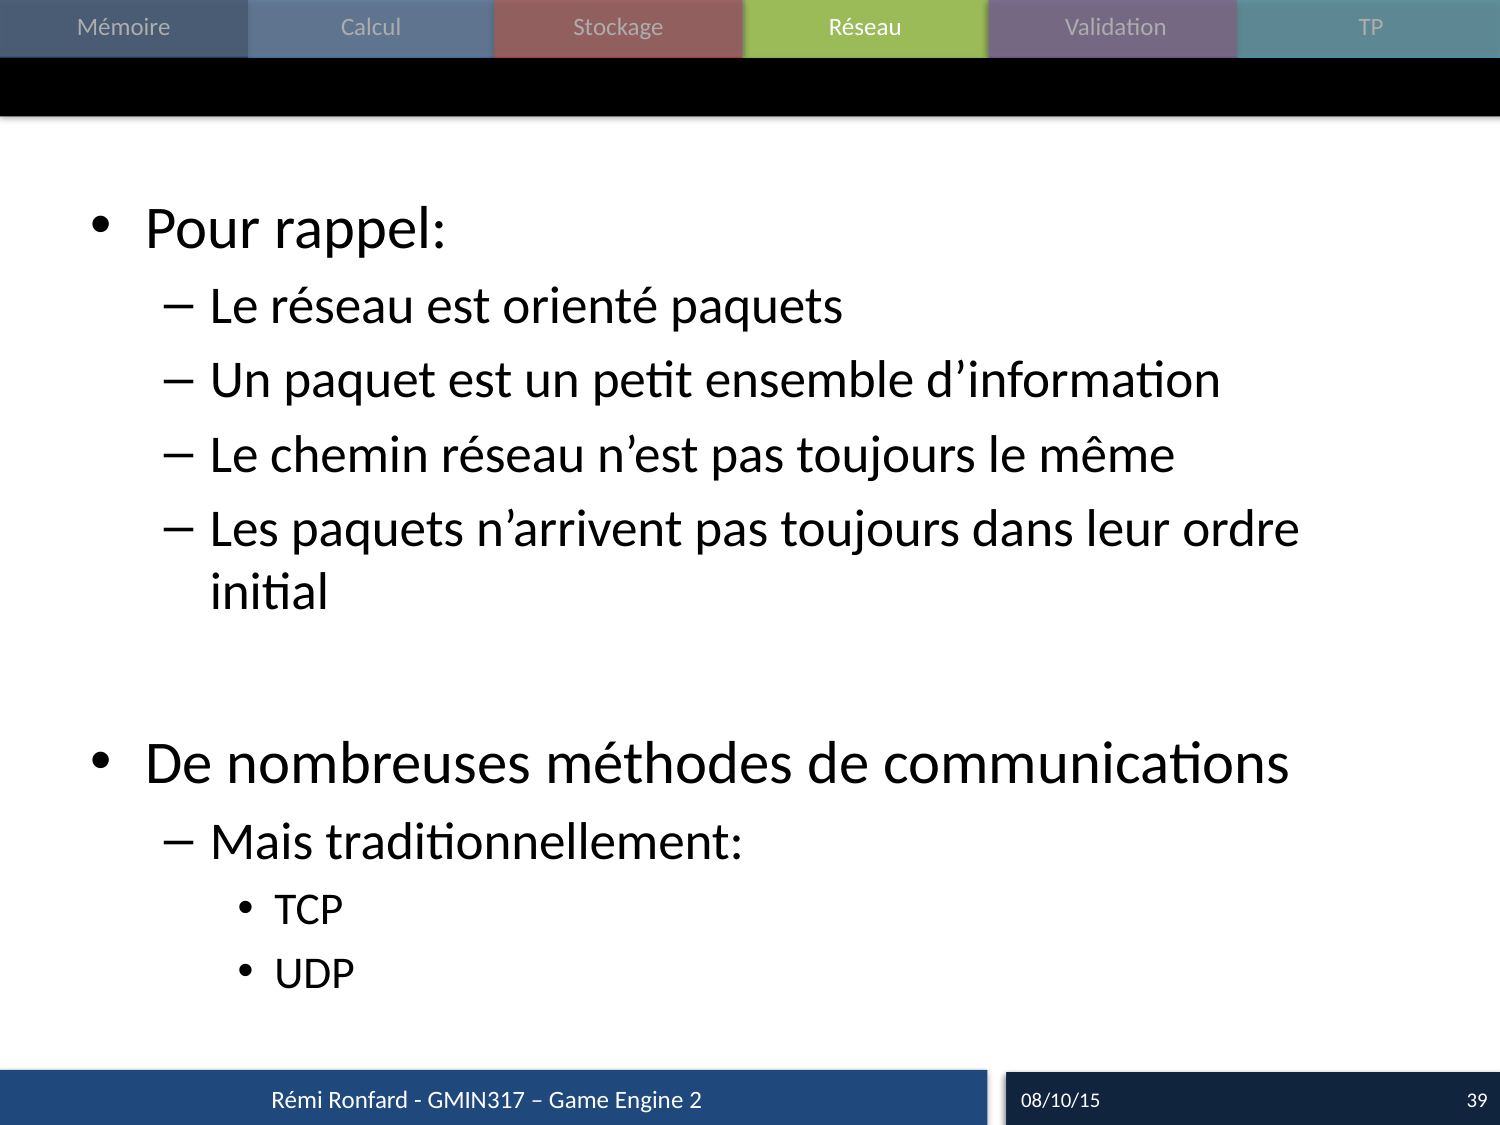

#
Pour rappel:
Le réseau est orienté paquets
Un paquet est un petit ensemble d’information
Le chemin réseau n’est pas toujours le même
Les paquets n’arrivent pas toujours dans leur ordre initial

De nombreuses méthodes de communications
Mais traditionnellement:
TCP
UDP
Rémi Ronfard - GMIN317 – Game Engine 2
08/10/15
39